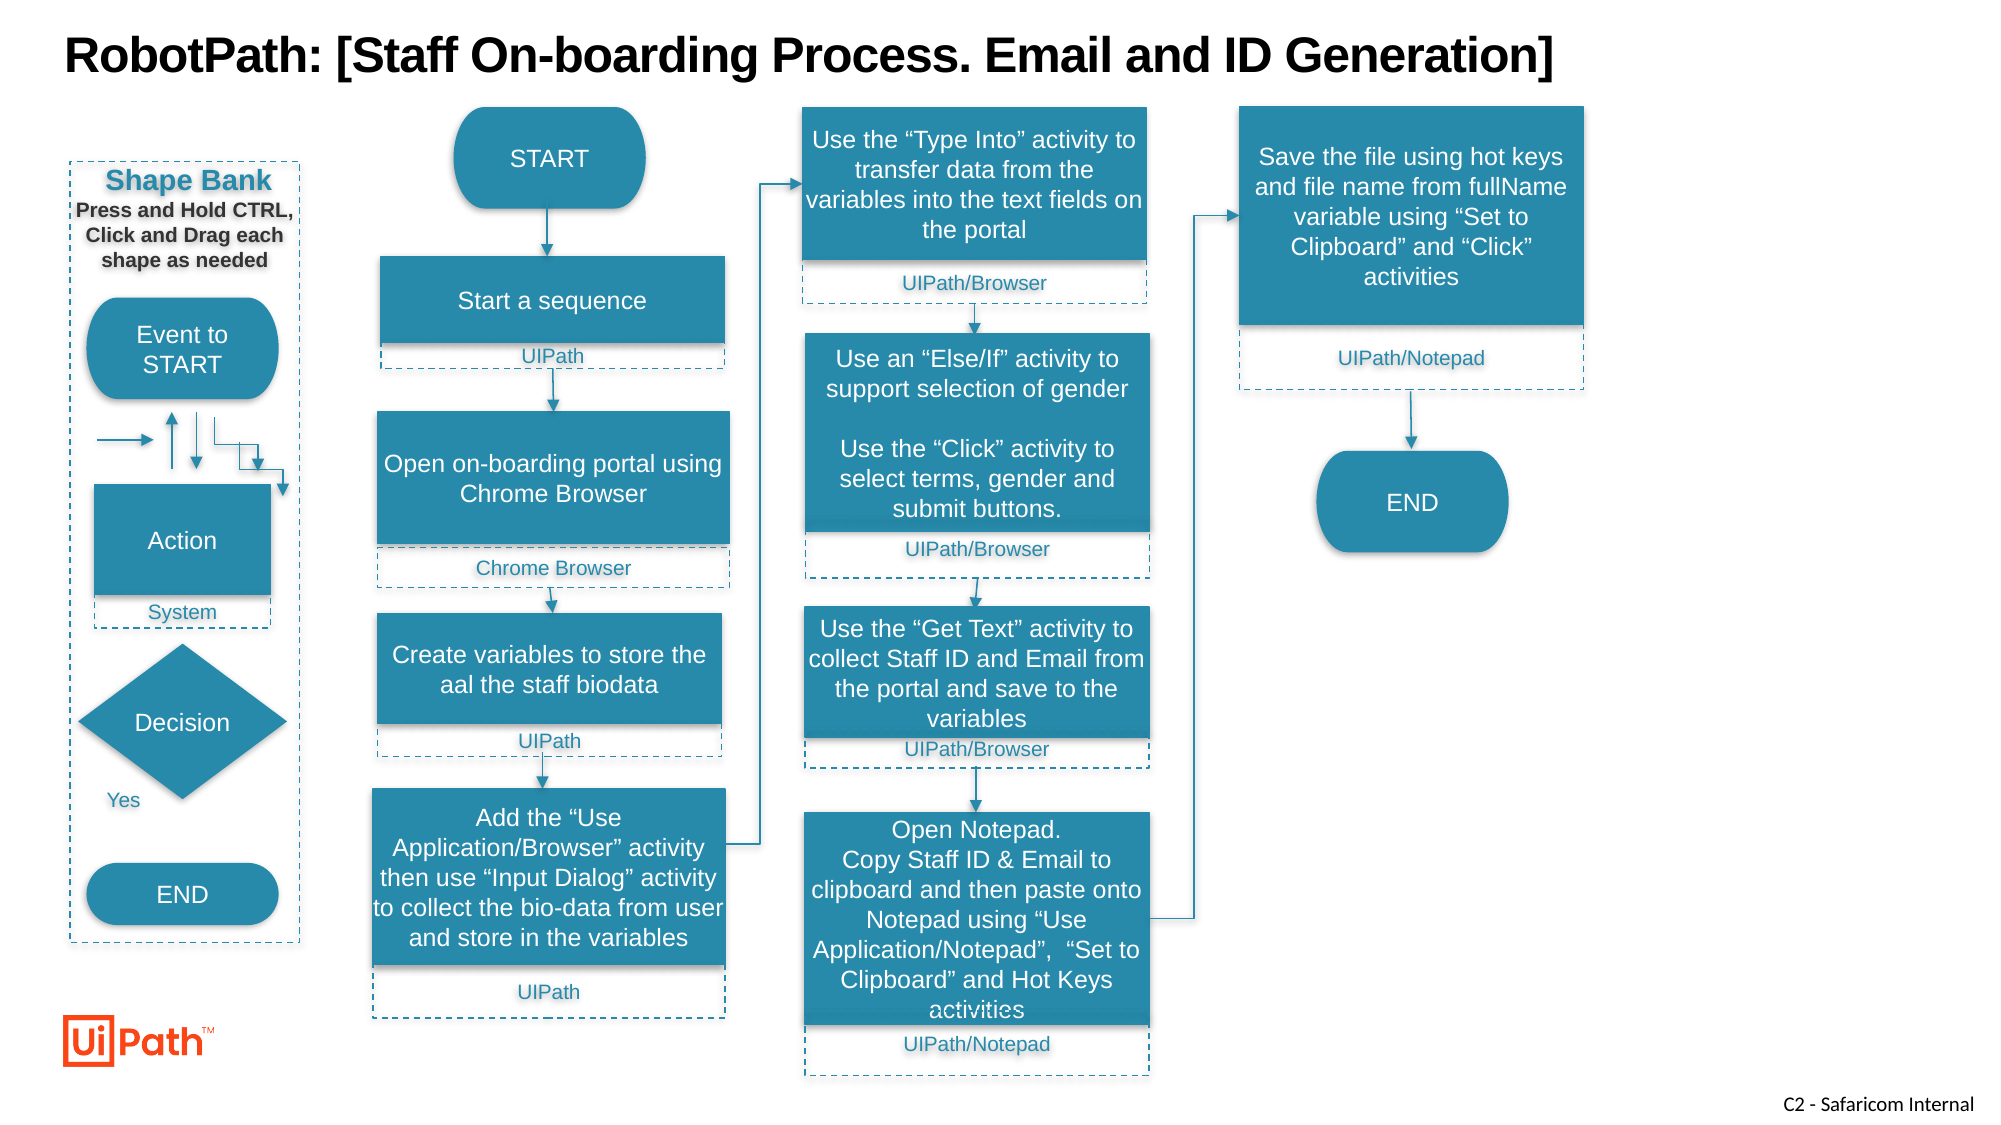

# RobotPath: [Staff On-boarding Process. Email and ID Generation]
START
Save the file using hot keys and file name from fullName variable using “Set to Clipboard” and “Click” activities
UIPath/Notepad
Use the “Type Into” activity to transfer data from the variables into the text fields on the portal
UIPath/Browser
 Shape Bank
Press and Hold CTRL, Click and Drag each shape as needed
Start a sequence
UIPath
Event to START
Use an “Else/If” activity to support selection of gender

Use the “Click” activity to select terms, gender and submit buttons.
UIPath/Browser
Open on-boarding portal using Chrome Browser
Chrome Browser
END
Action
System
Use the “Get Text” activity to collect Staff ID and Email from the portal and save to the variables
UIPath/Browser
Create variables to store the aal the staff biodata
UIPath
Decision
Yes
Add the “Use Application/Browser” activity then use “Input Dialog” activity to collect the bio-data from user and store in the variables
UIPath
Open Notepad.
Copy Staff ID & Email to clipboard and then paste onto Notepad using “Use Application/Notepad”,  “Set to Clipboard” and Hot Keys activities
UIPath/Notepad
END